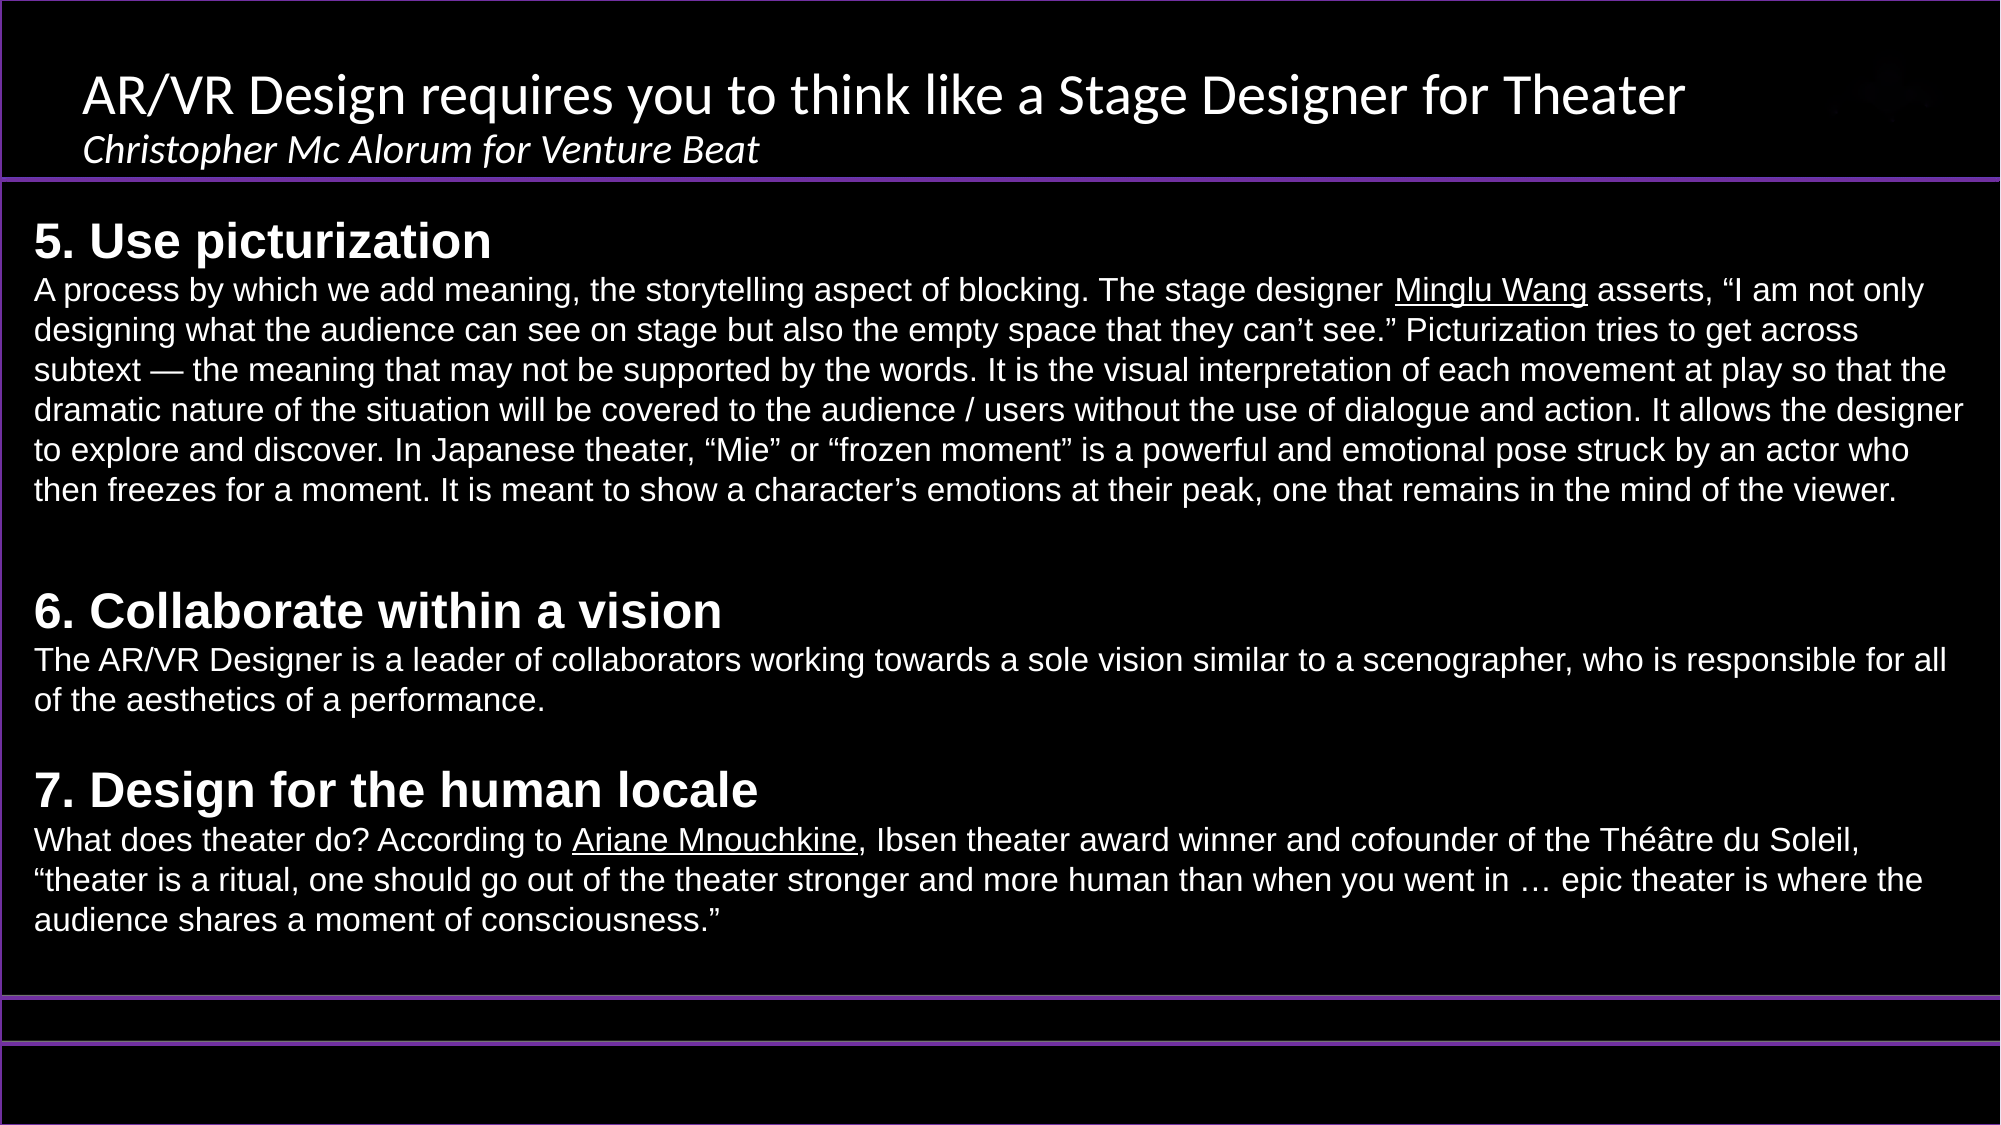

# AR/VR Design requires you to think like a Stage Designer for Theater Christopher Mc Alorum for Venture Beat
5. Use picturization
A process by which we add meaning, the storytelling aspect of blocking. The stage designer Minglu Wang asserts, “I am not only designing what the audience can see on stage but also the empty space that they can’t see.” Picturization tries to get across subtext — the meaning that may not be supported by the words. It is the visual interpretation of each movement at play so that the dramatic nature of the situation will be covered to the audience / users without the use of dialogue and action. It allows the designer to explore and discover. In Japanese theater, “Mie” or “frozen moment” is a powerful and emotional pose struck by an actor who then freezes for a moment. It is meant to show a character’s emotions at their peak, one that remains in the mind of the viewer.

6. Collaborate within a vision
The AR/VR Designer is a leader of collaborators working towards a sole vision similar to a scenographer, who is responsible for all of the aesthetics of a performance.

7. Design for the human locale
What does theater do? According to Ariane Mnouchkine, Ibsen theater award winner and cofounder of the Théâtre du Soleil, “theater is a ritual, one should go out of the theater stronger and more human than when you went in … epic theater is where the audience shares a moment of consciousness.”